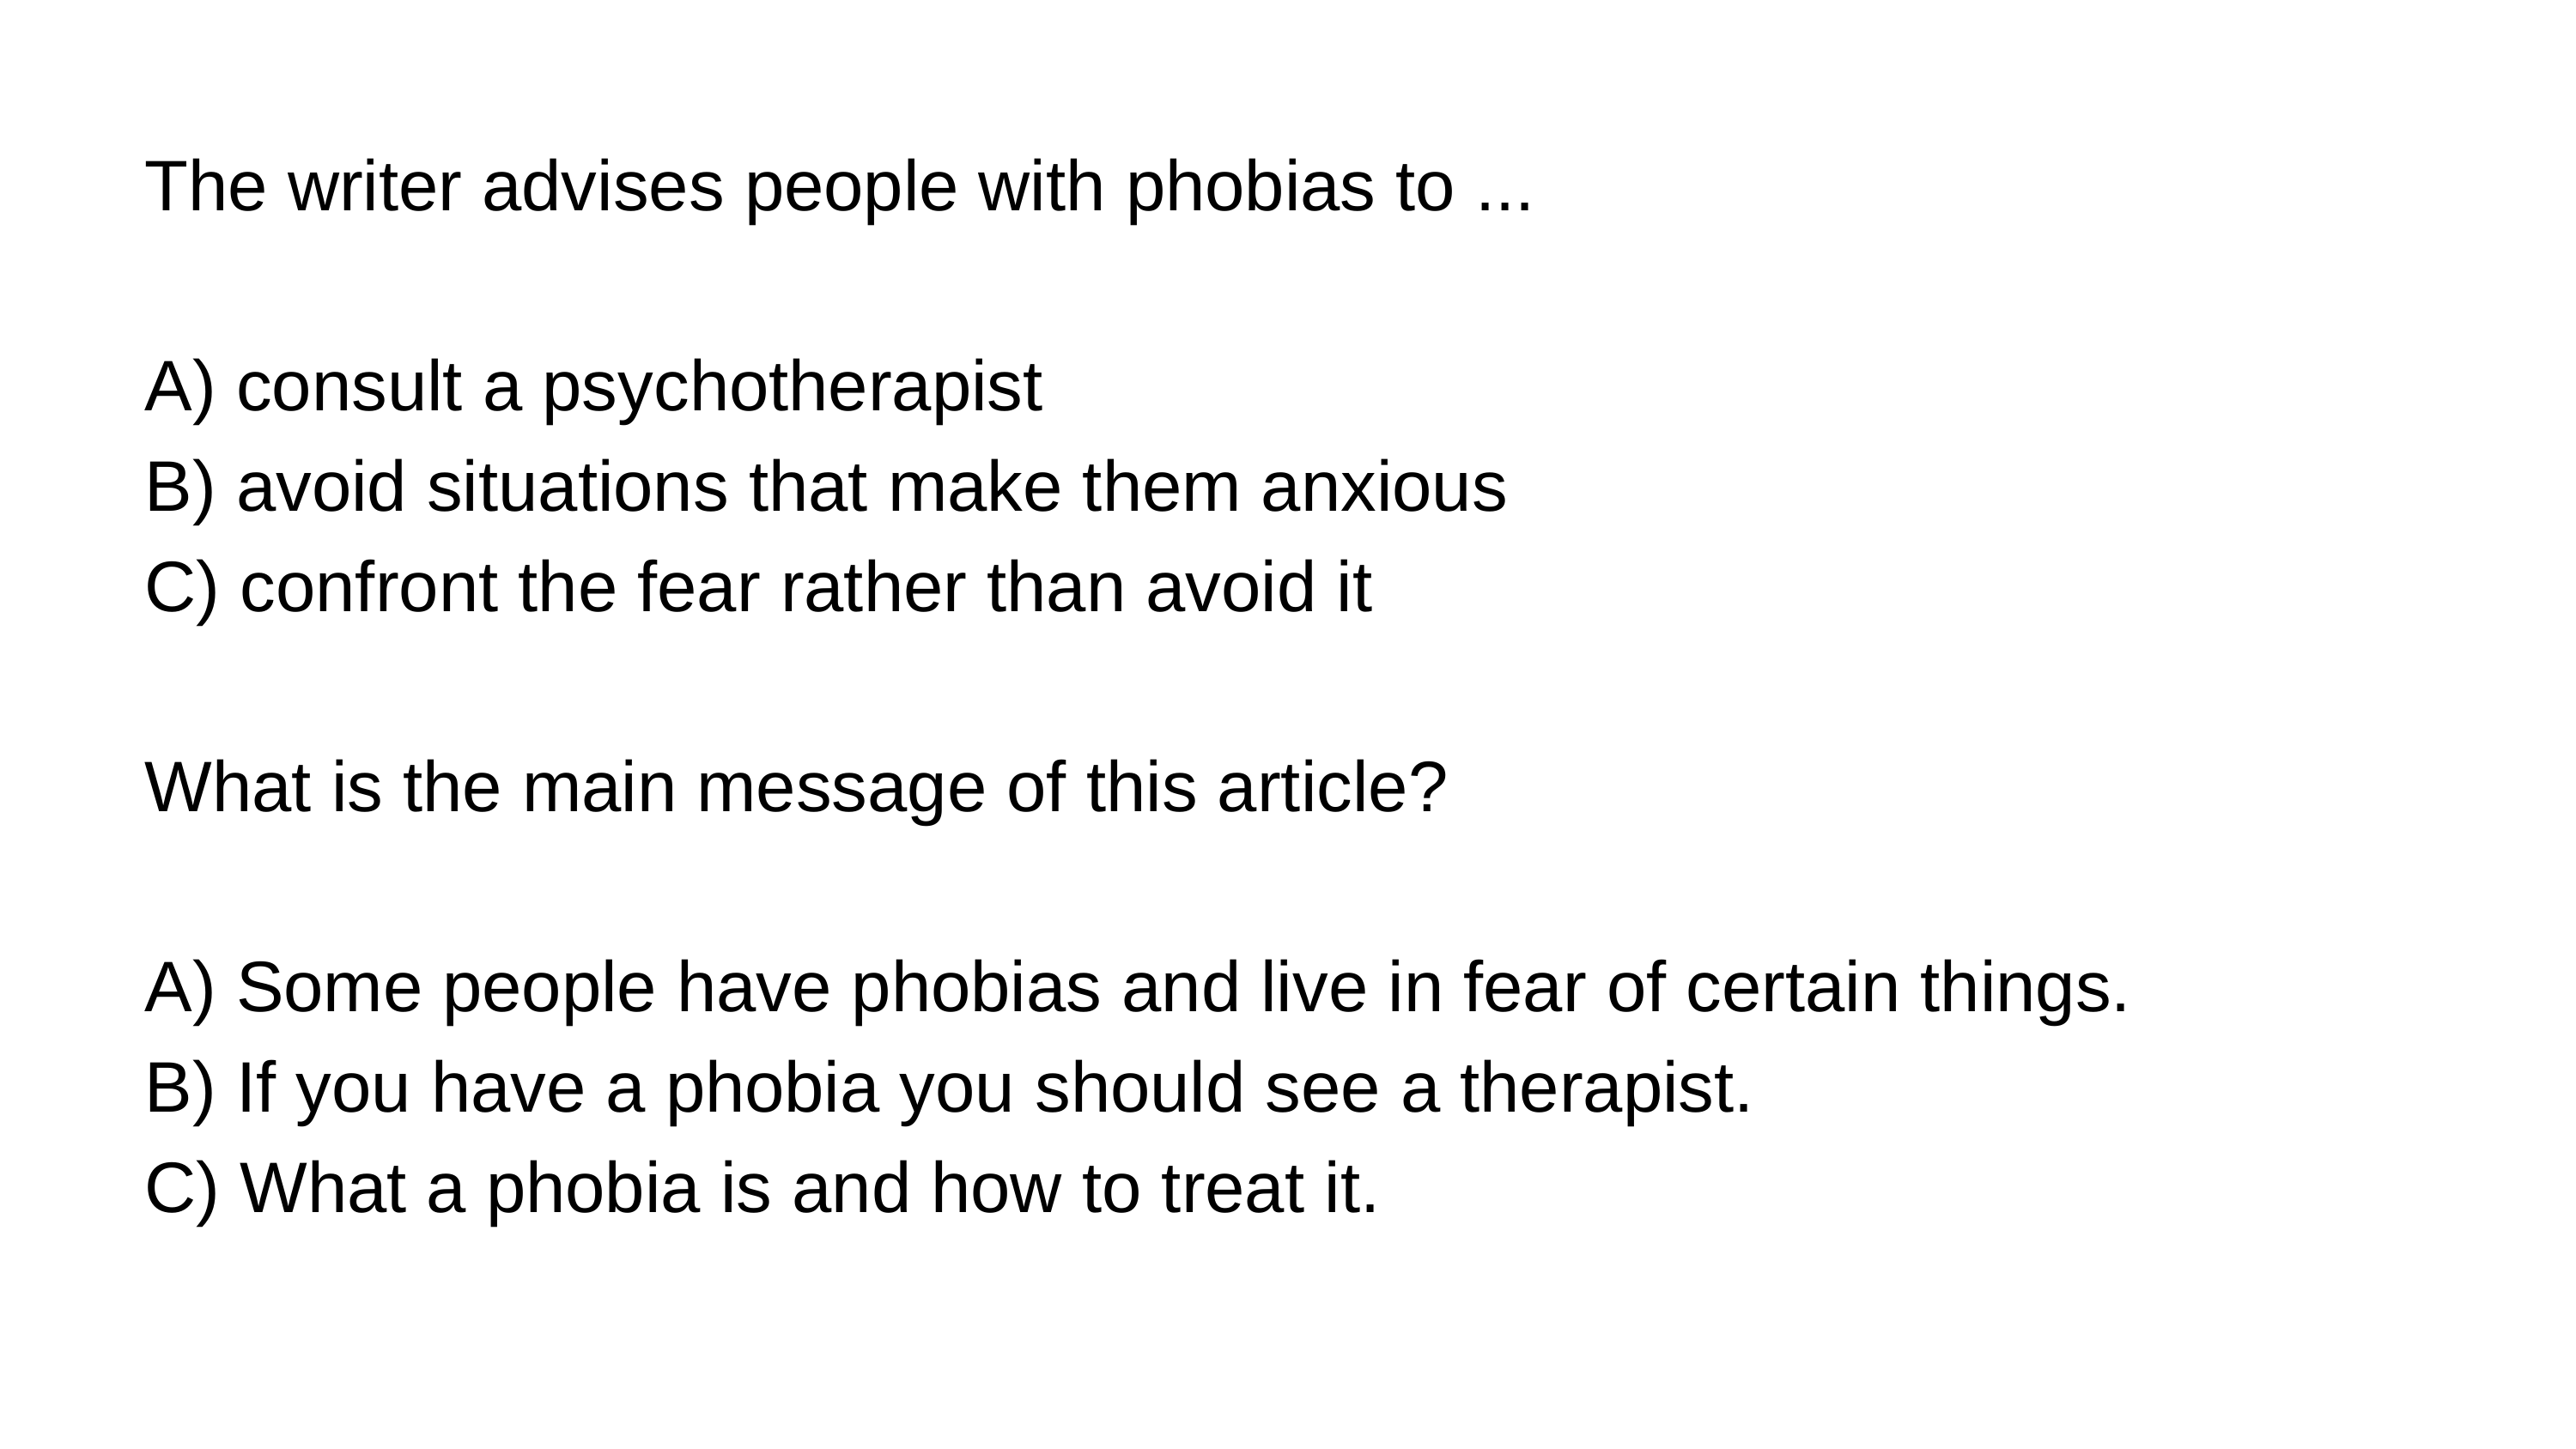

The writer advises people with phobias to ...

A) consult a psychotherapist
B) avoid situations that make them anxious
C) confront the fear rather than avoid it

What is the main message of this article?

A) Some people have phobias and live in fear of certain things.
B) If you have a phobia you should see a therapist.
C) What a phobia is and how to treat it.